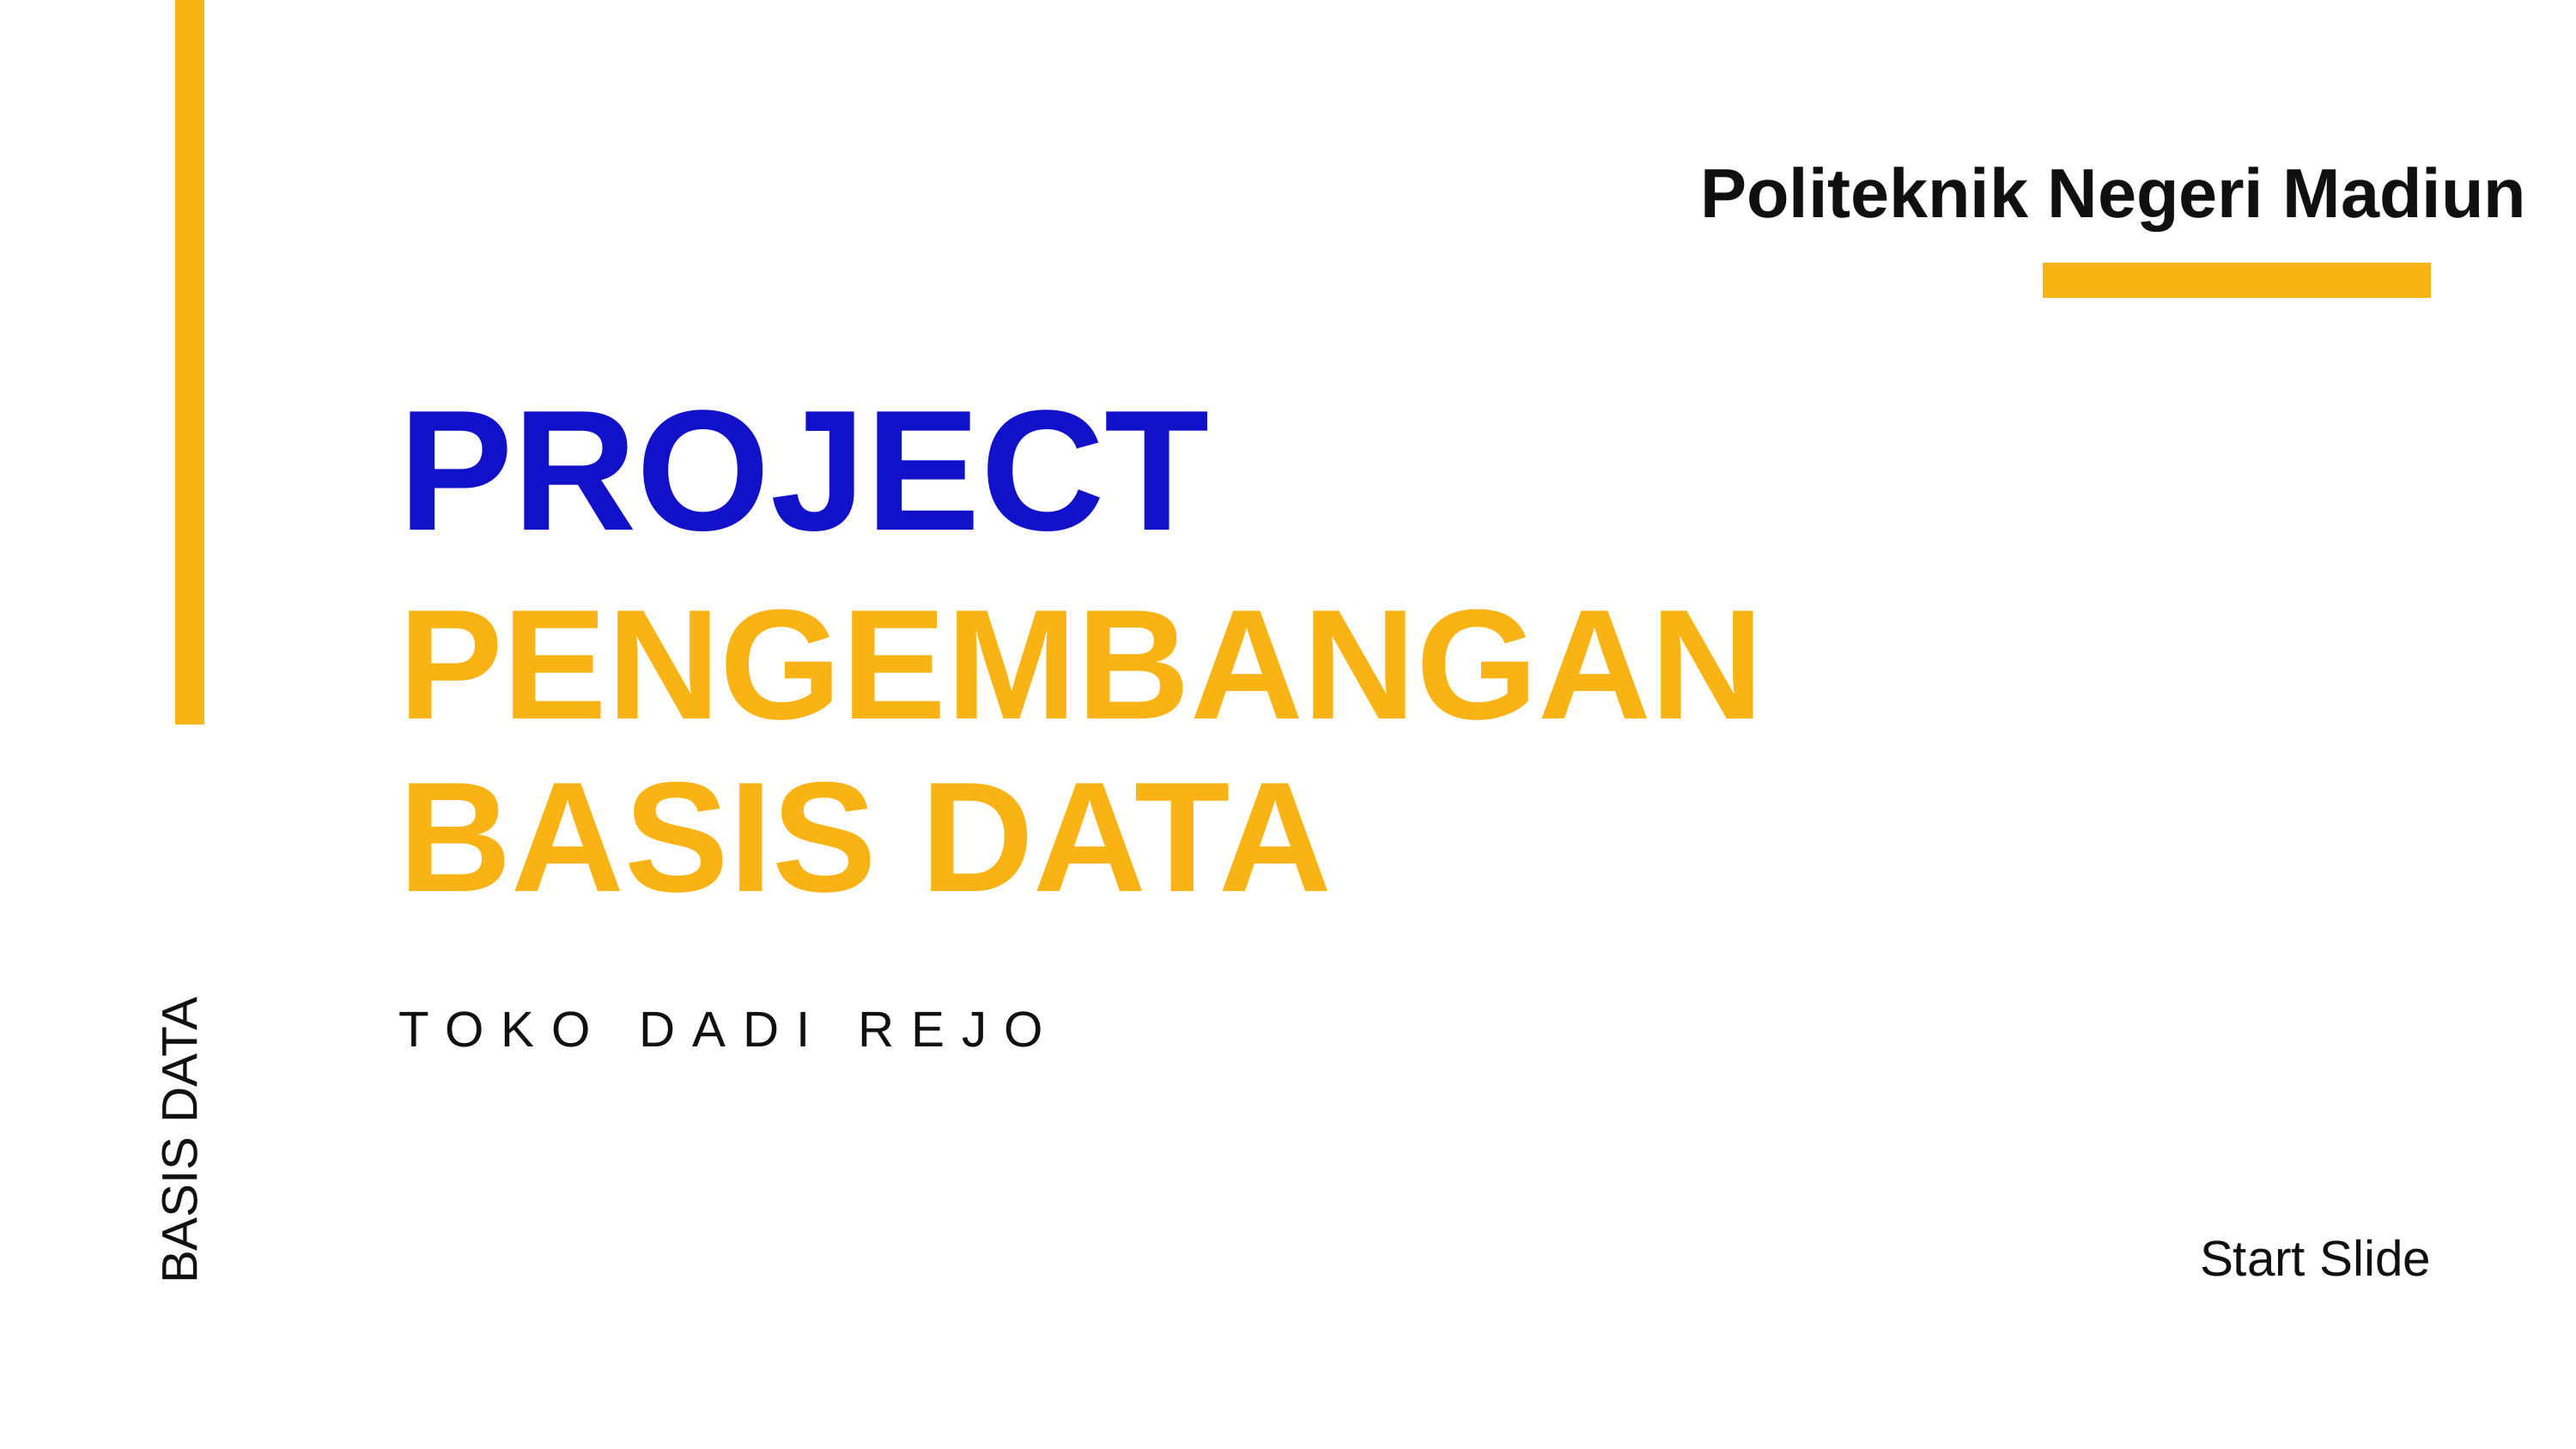

Politeknik Negeri Madiun

PROJECT
PENGEMBANGAN BASIS DATA
BASIS DATA
TOKO DADI REJO
Start Slide